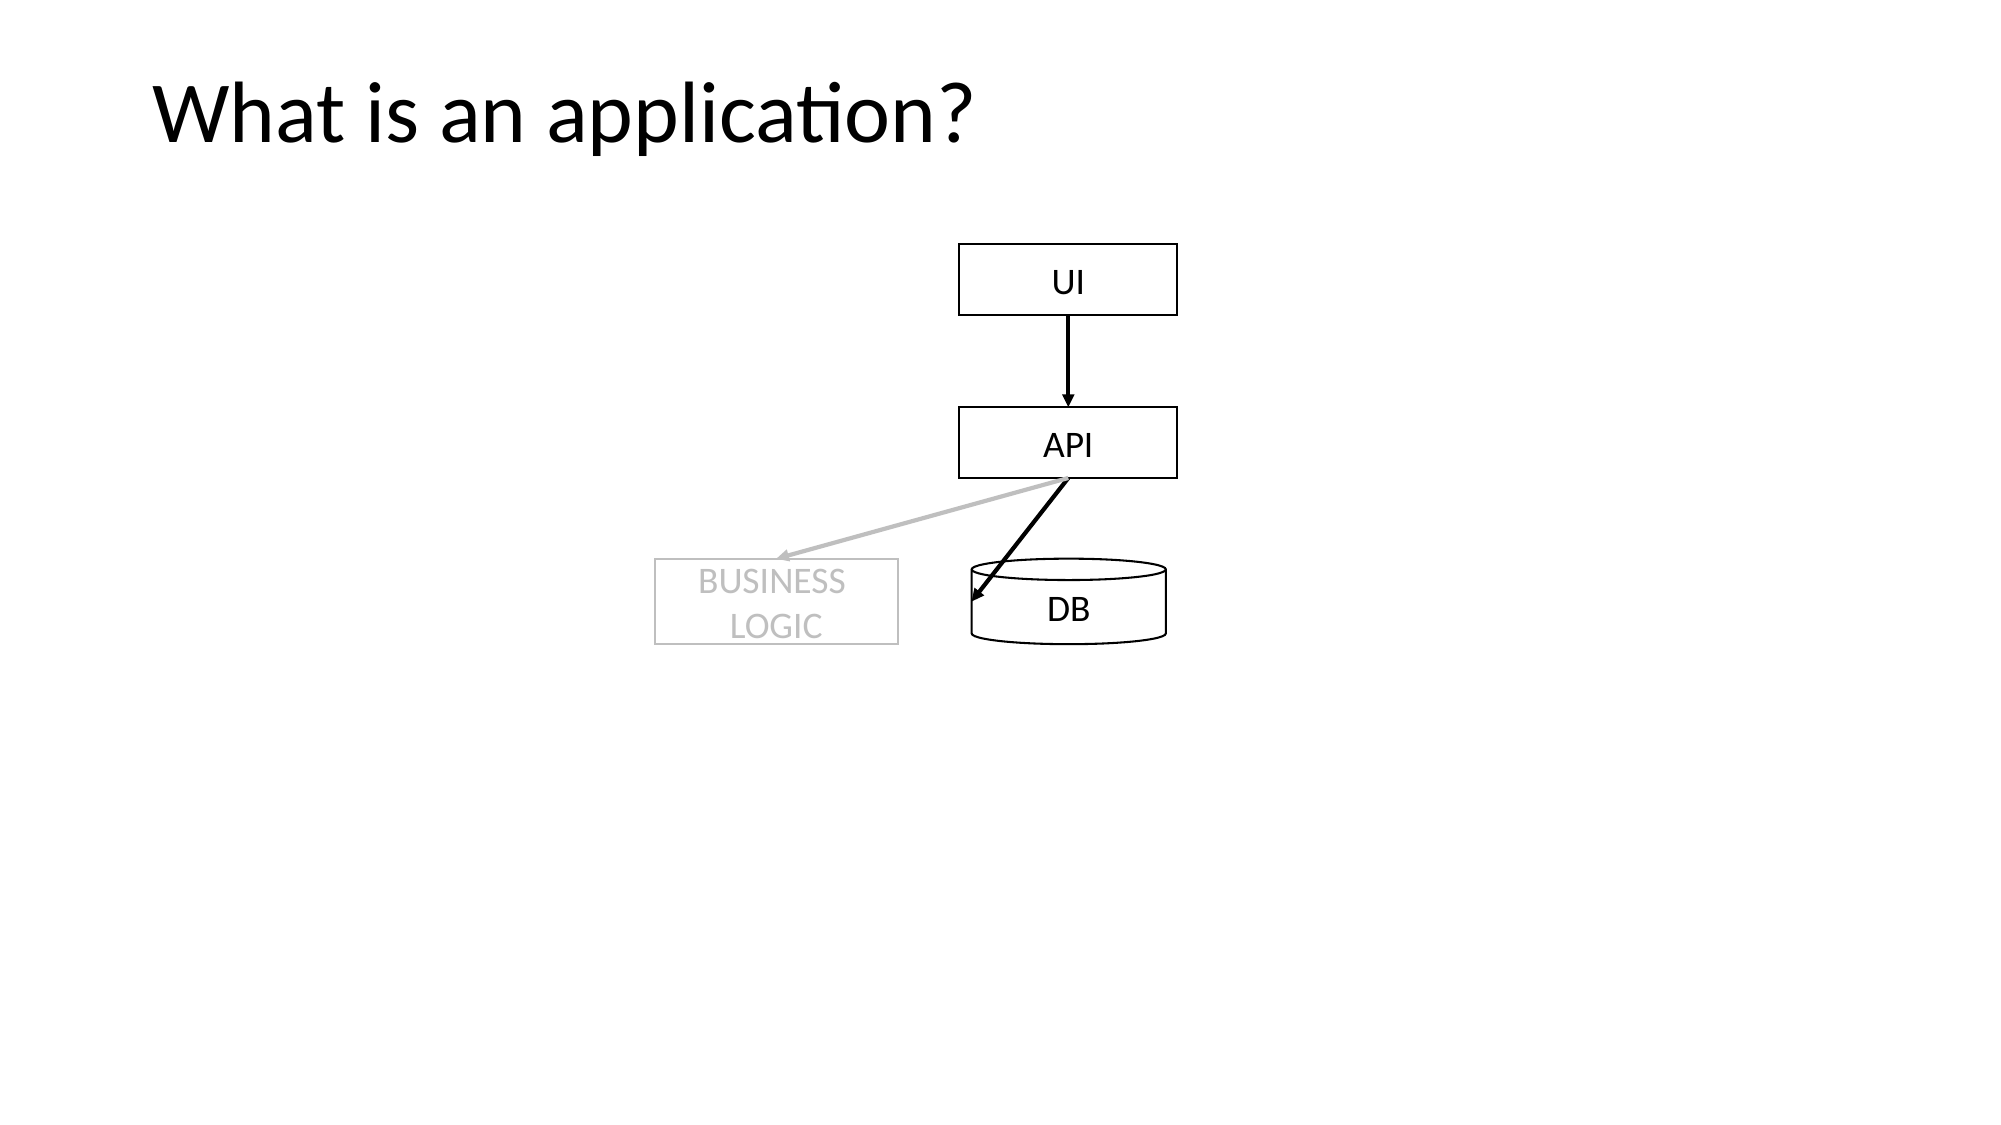

# What is an application?
UI
API
BUSINESS
LOGIC
DB